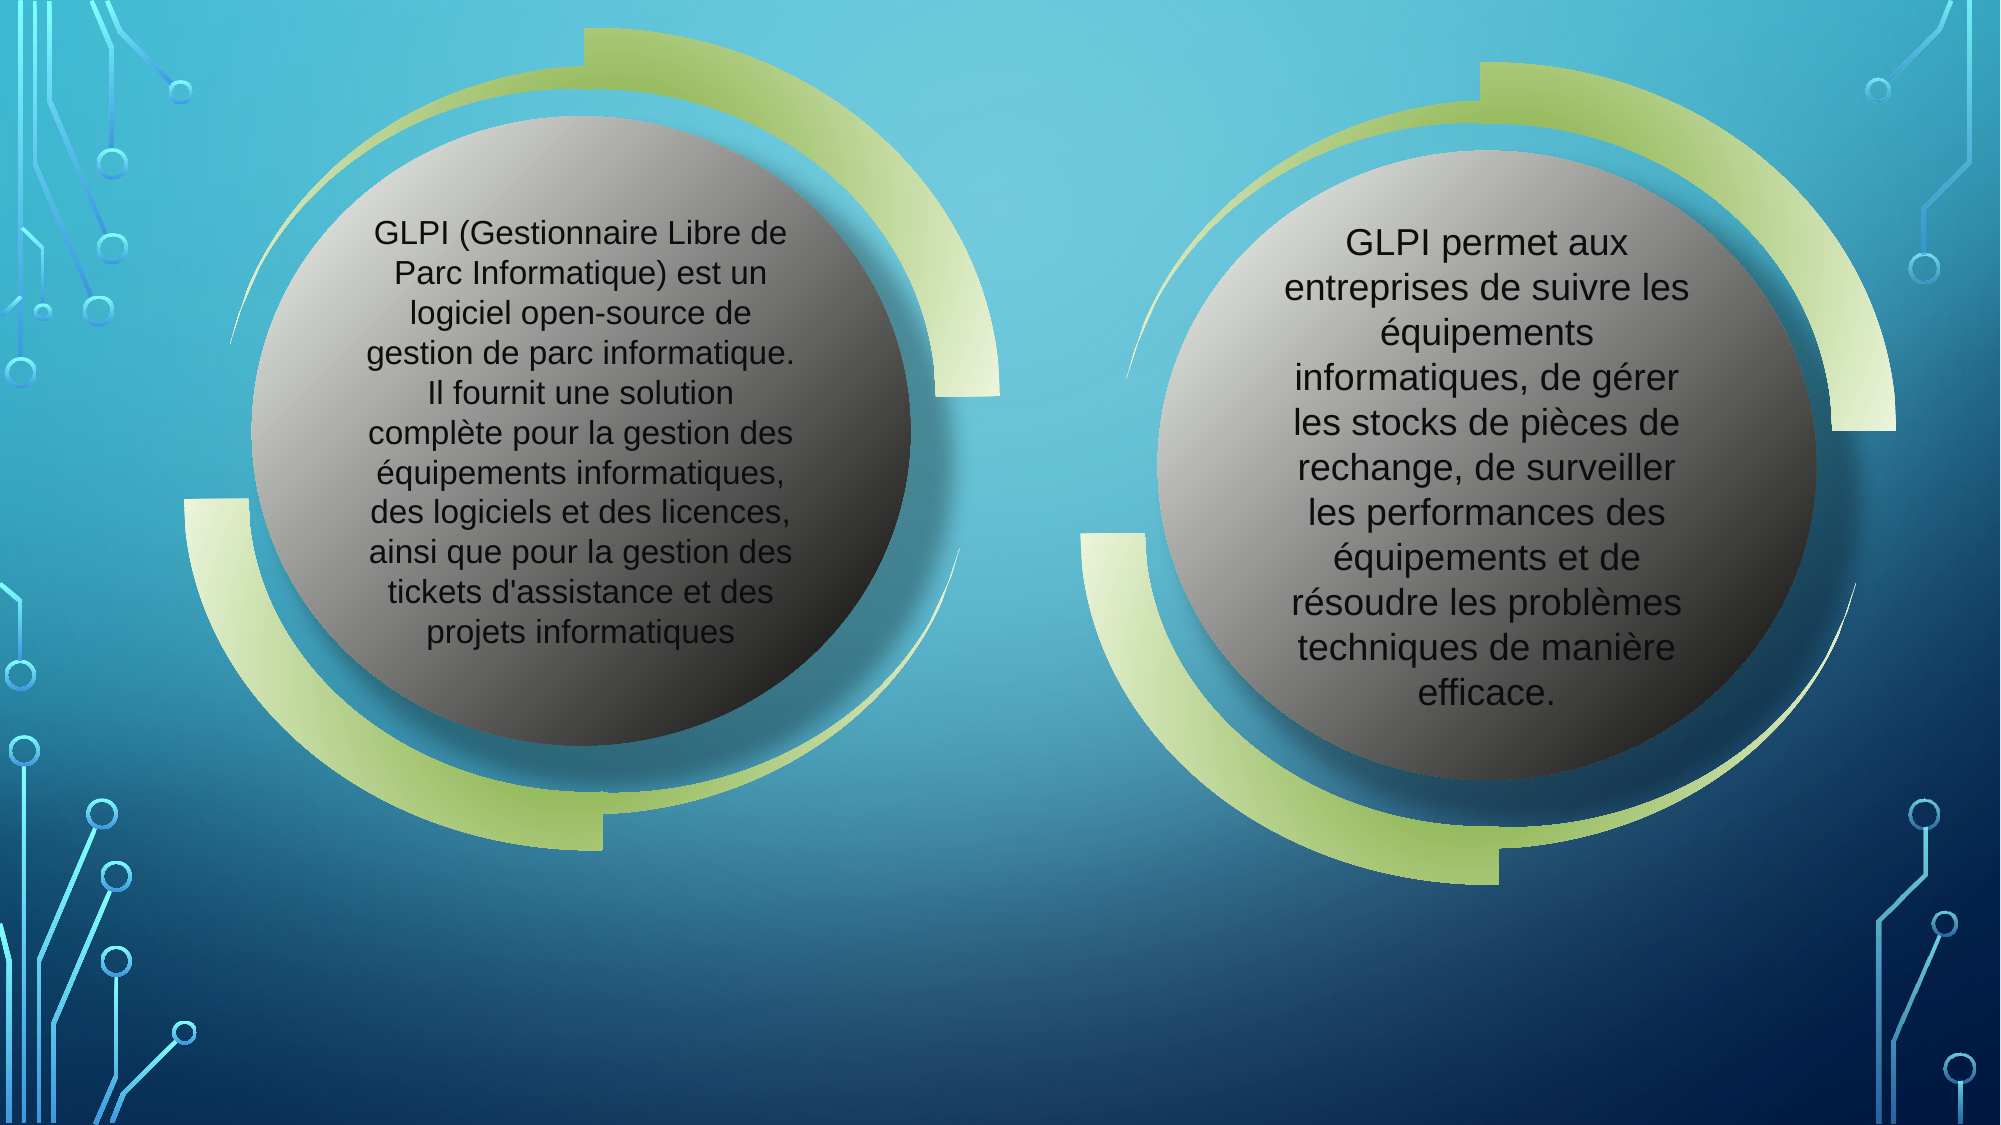

GLPI (Gestionnaire Libre de Parc Informatique) est un logiciel open-source de gestion de parc informatique. Il fournit une solution complète pour la gestion des équipements informatiques, des logiciels et des licences, ainsi que pour la gestion des tickets d'assistance et des projets informatiques
GLPI permet aux entreprises de suivre les équipements informatiques, de gérer les stocks de pièces de rechange, de surveiller les performances des équipements et de résoudre les problèmes techniques de manière efficace.